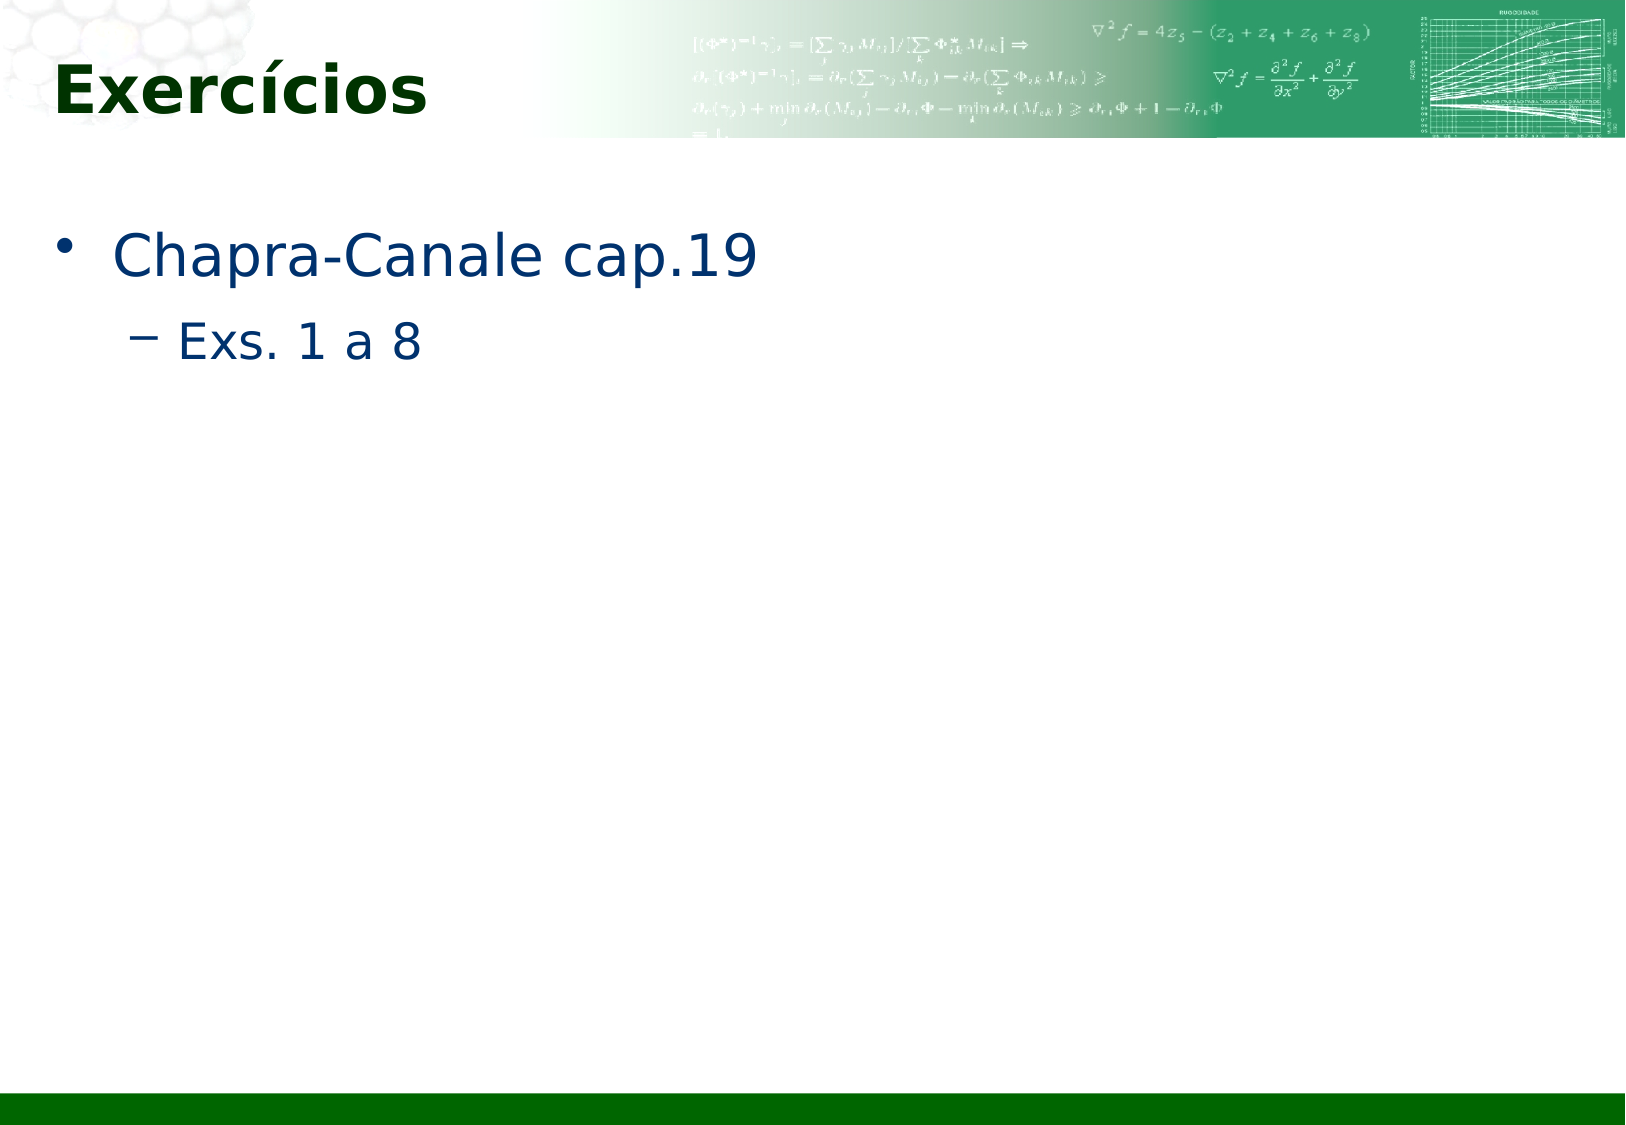

# Exercícios
Chapra-Canale cap.19
Exs. 1 a 8